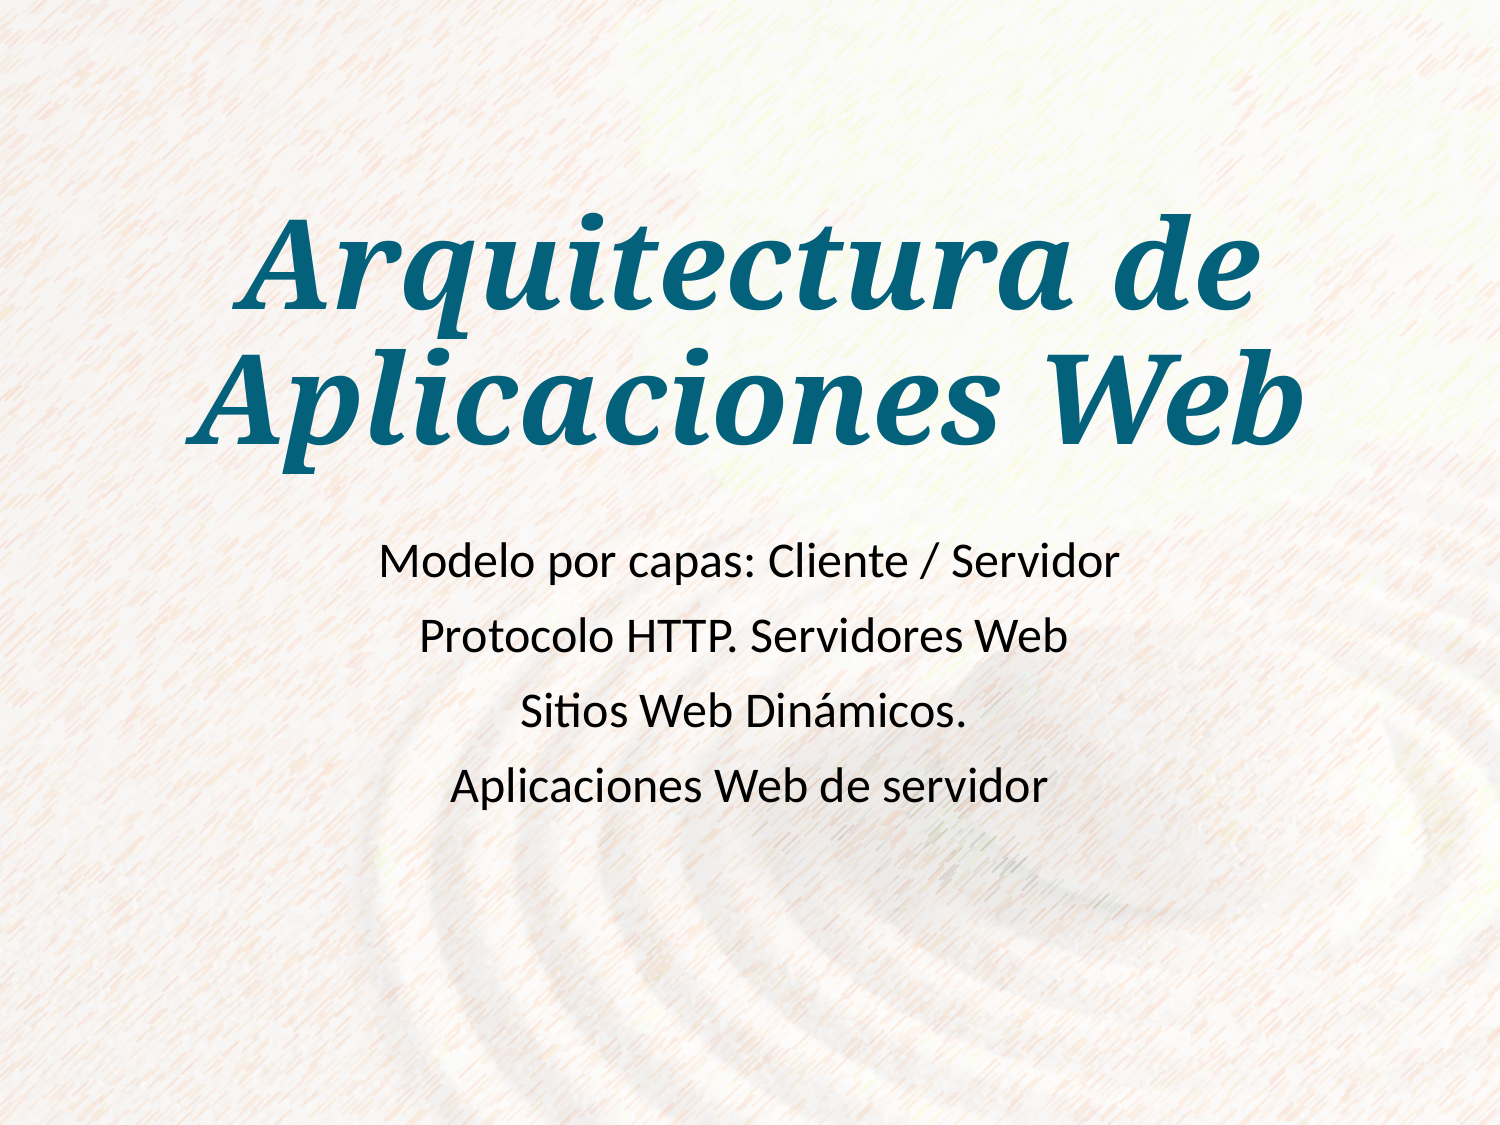

# Arquitectura de Aplicaciones Web
Modelo por capas: Cliente / Servidor
Protocolo HTTP. Servidores Web
Sitios Web Dinámicos.
Aplicaciones Web de servidor